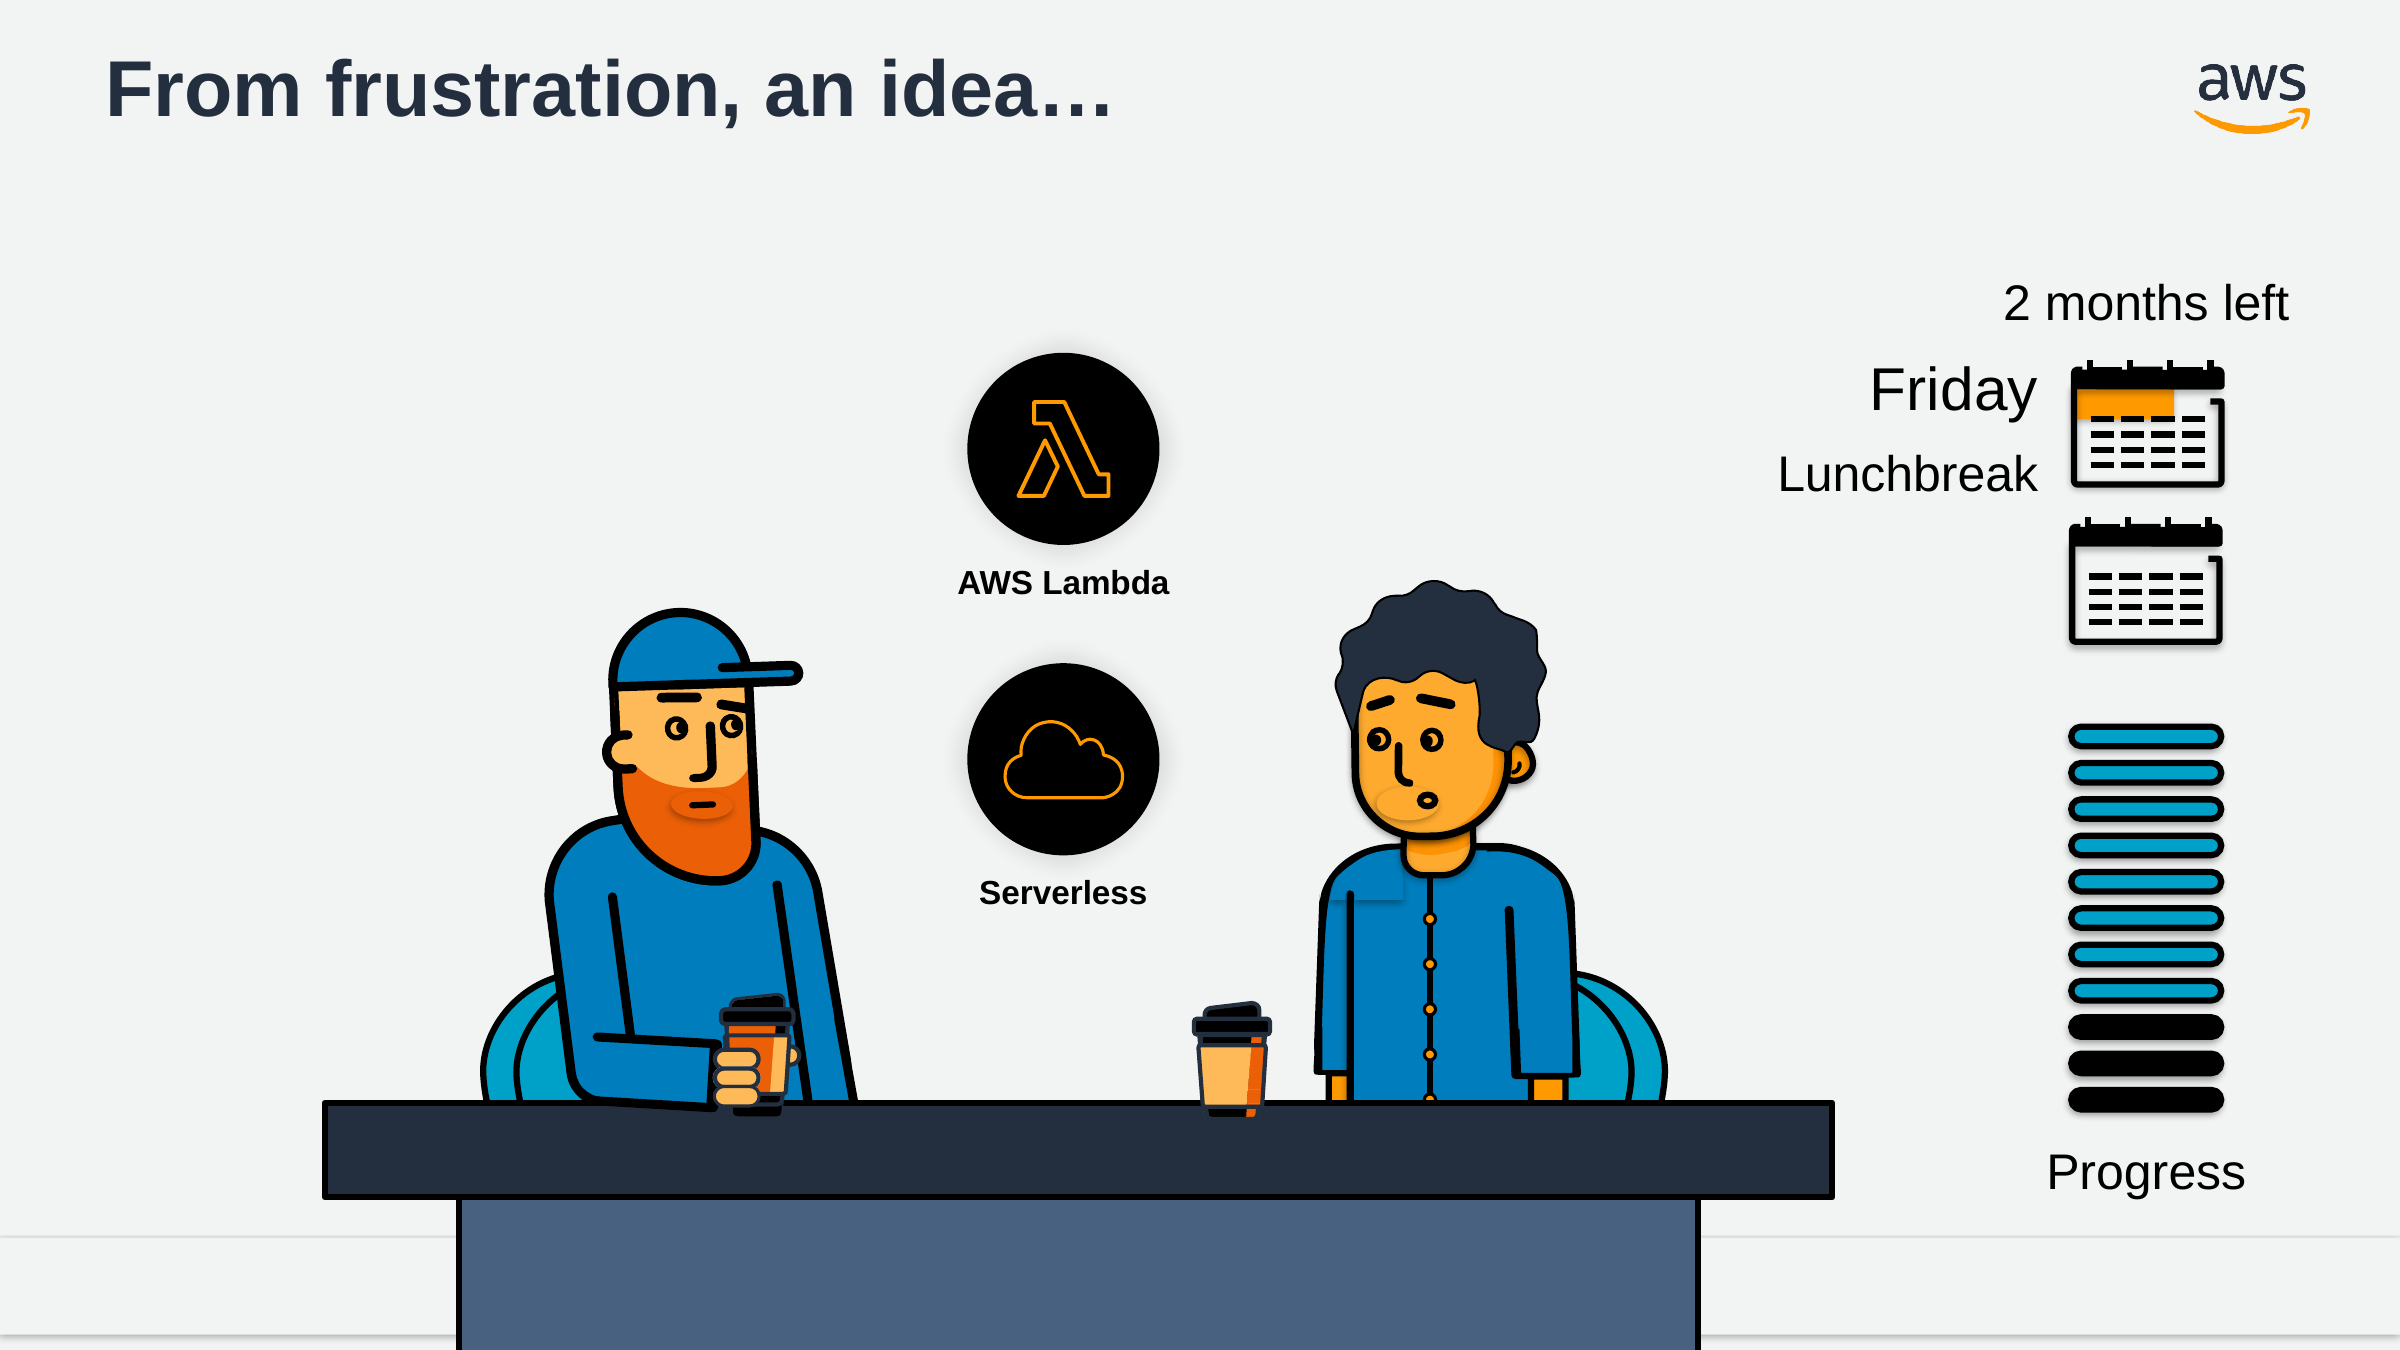

# From frustration, an idea…

2 months left

Friday

Lunchbreak
AWS Lambda

Serverless

Progress